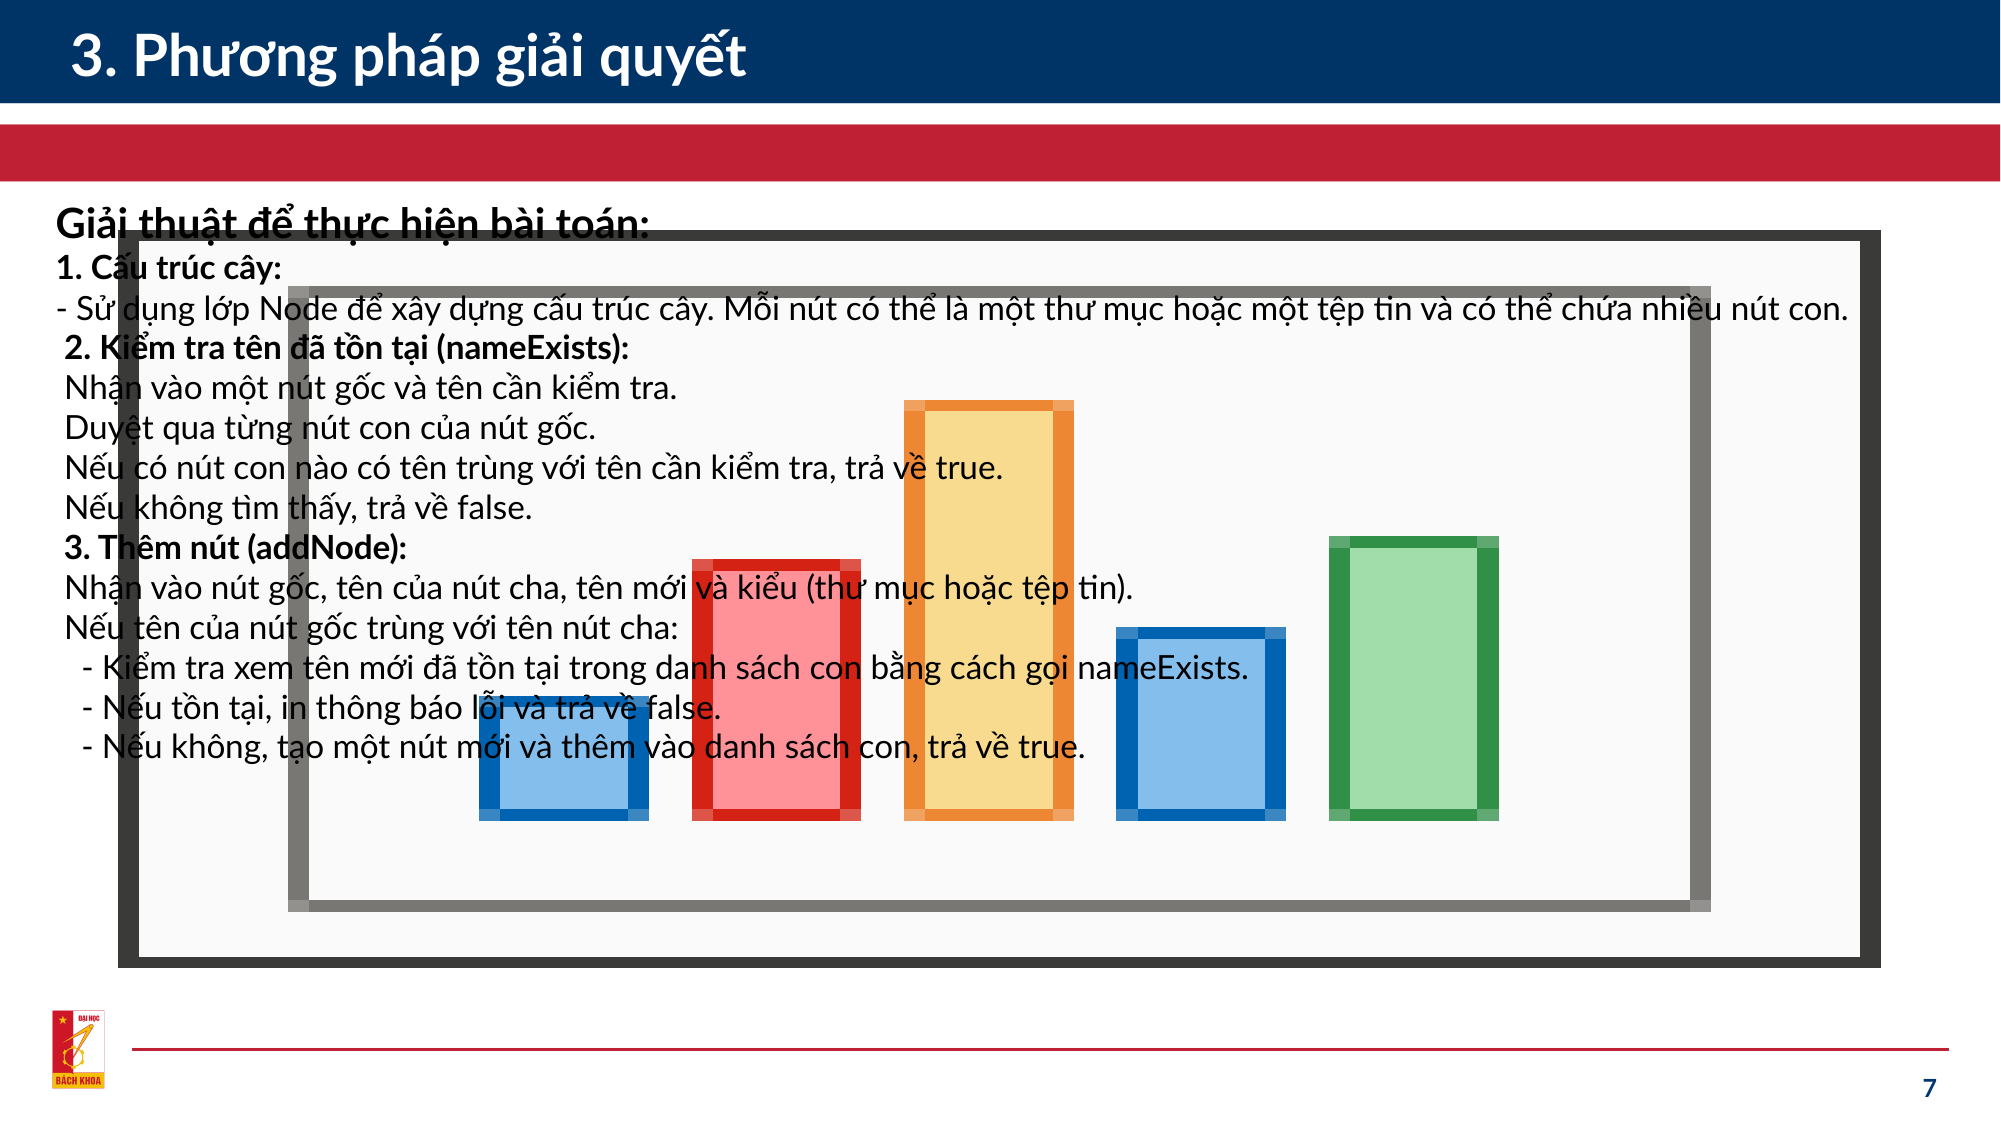

# 3. Phương pháp giải quyết
Giải thuật để thực hiện bài toán:
1. Cấu trúc cây:
- Sử dụng lớp Node để xây dựng cấu trúc cây. Mỗi nút có thể là một thư mục hoặc một tệp tin và có thể chứa nhiều nút con.
 2. Kiểm tra tên đã tồn tại (nameExists):
 Nhận vào một nút gốc và tên cần kiểm tra.
 Duyệt qua từng nút con của nút gốc.
 Nếu có nút con nào có tên trùng với tên cần kiểm tra, trả về true.
 Nếu không tìm thấy, trả về false.
 3. Thêm nút (addNode):
 Nhận vào nút gốc, tên của nút cha, tên mới và kiểu (thư mục hoặc tệp tin).
 Nếu tên của nút gốc trùng với tên nút cha:
   - Kiểm tra xem tên mới đã tồn tại trong danh sách con bằng cách gọi nameExists.
   - Nếu tồn tại, in thông báo lỗi và trả về false.
   - Nếu không, tạo một nút mới và thêm vào danh sách con, trả về true.

7